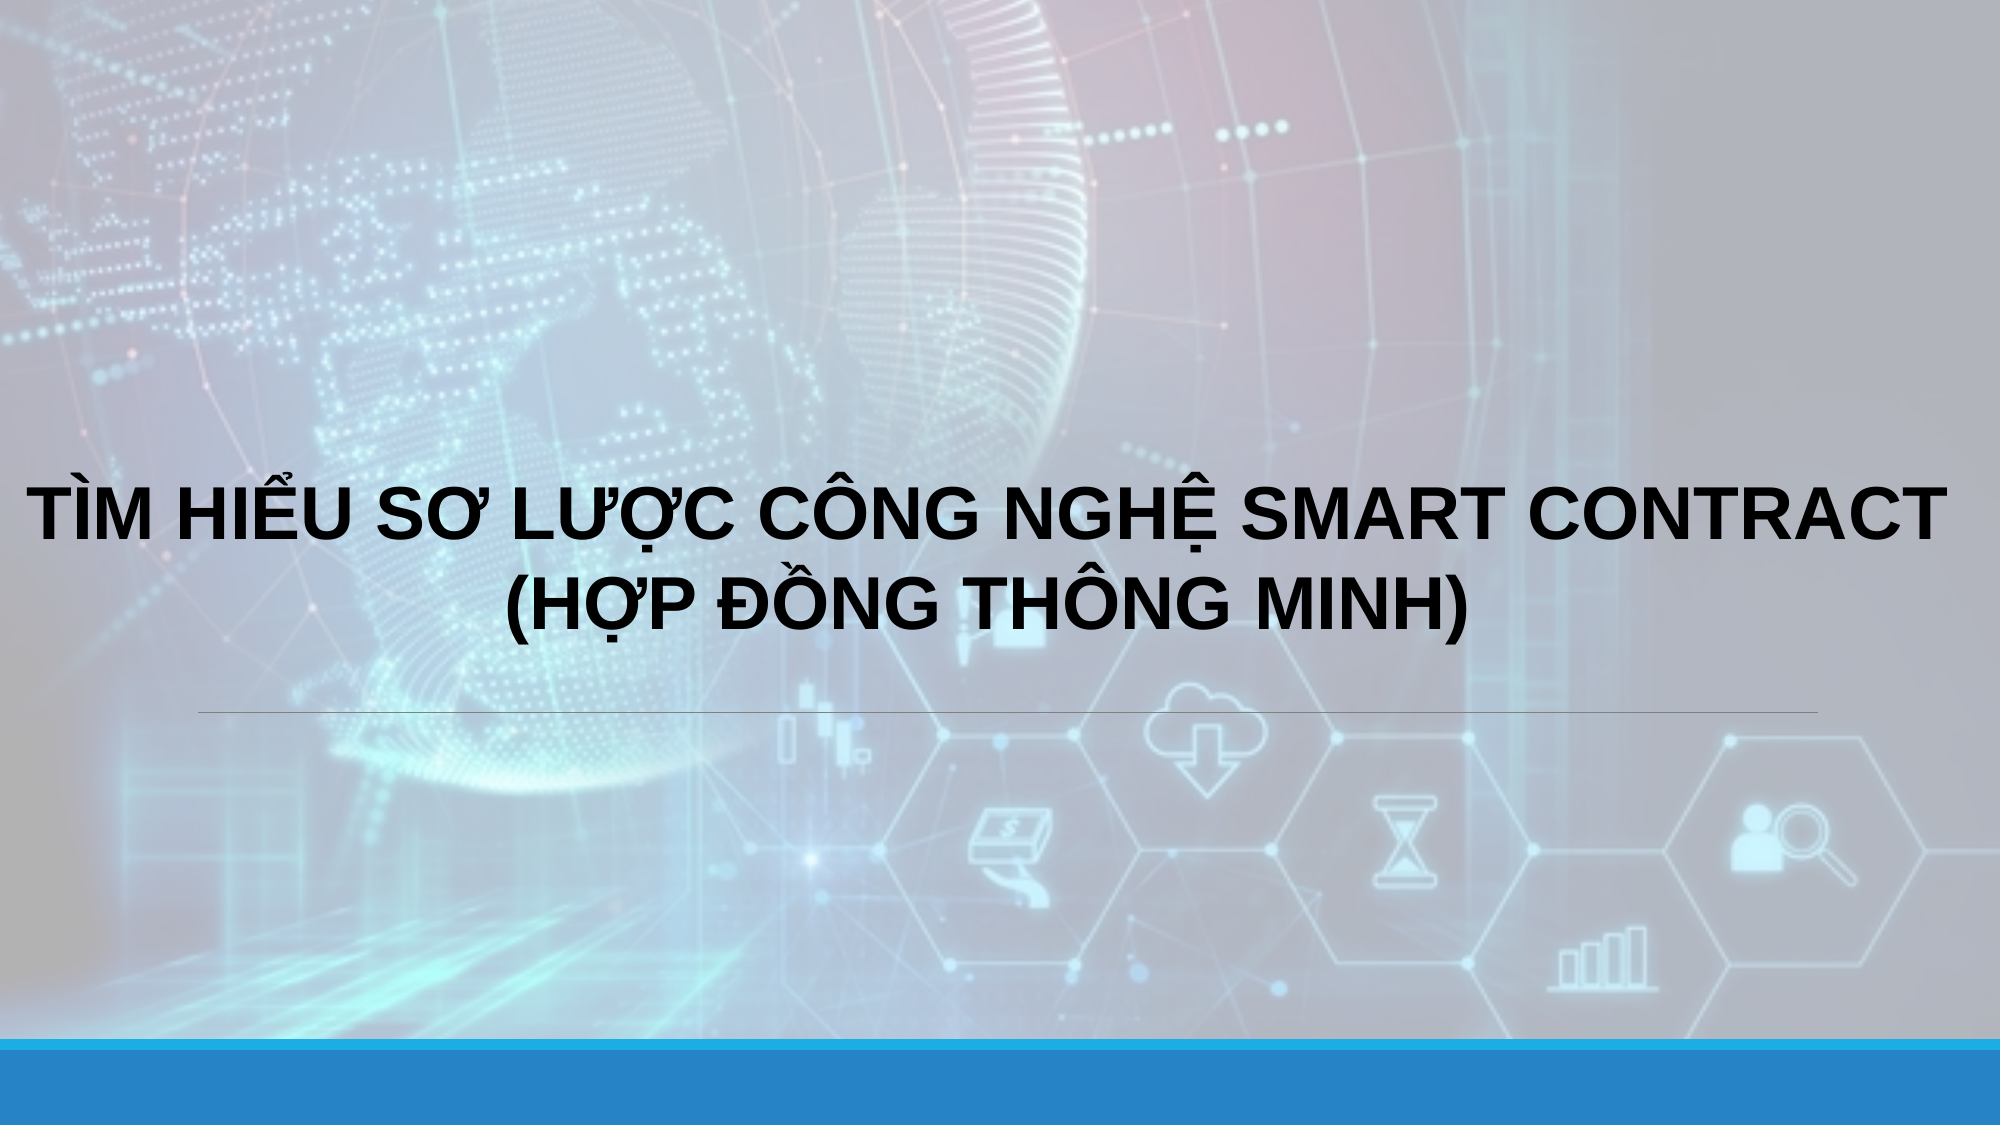

TÌM HIỂU SƠ LƯỢC CÔNG NGHỆ SMART CONTRACT
(HỢP ĐỒNG THÔNG MINH)